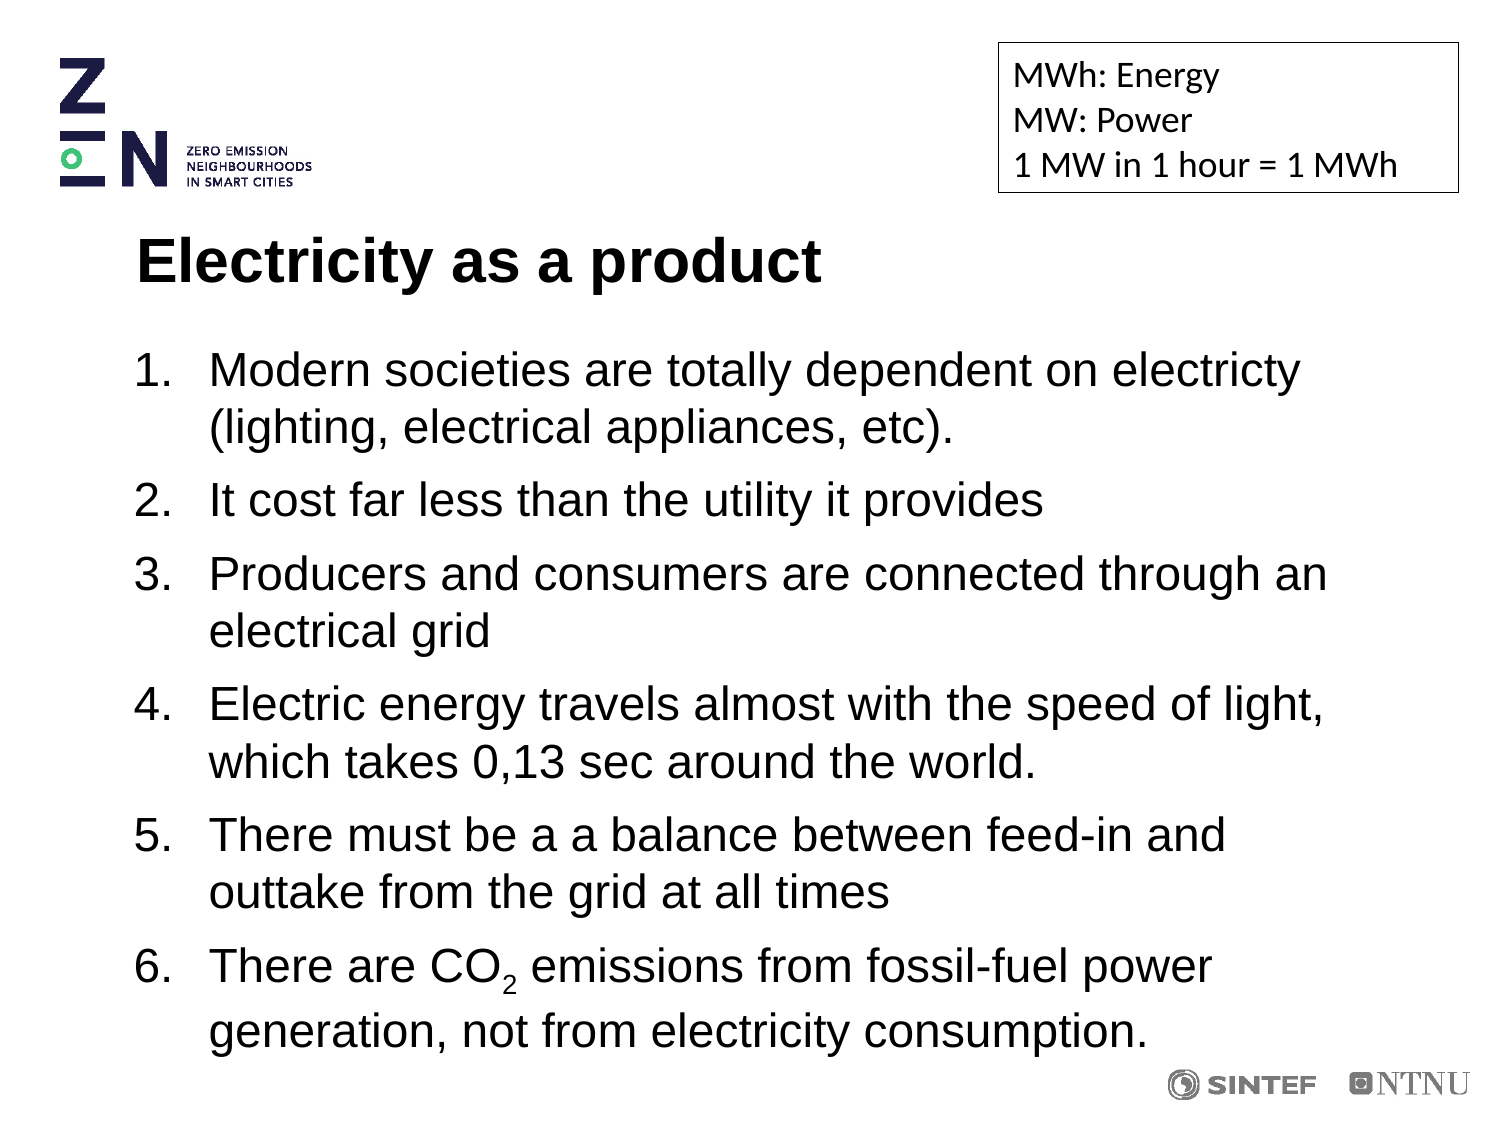

MWh: Energy
MW: Power
1 MW in 1 hour = 1 MWh
# Electricity as a product
Modern societies are totally dependent on electricty (lighting, electrical appliances, etc).
It cost far less than the utility it provides
Producers and consumers are connected through an electrical grid
Electric energy travels almost with the speed of light, which takes 0,13 sec around the world.
There must be a a balance between feed-in and outtake from the grid at all times
There are CO2 emissions from fossil-fuel power generation, not from electricity consumption.